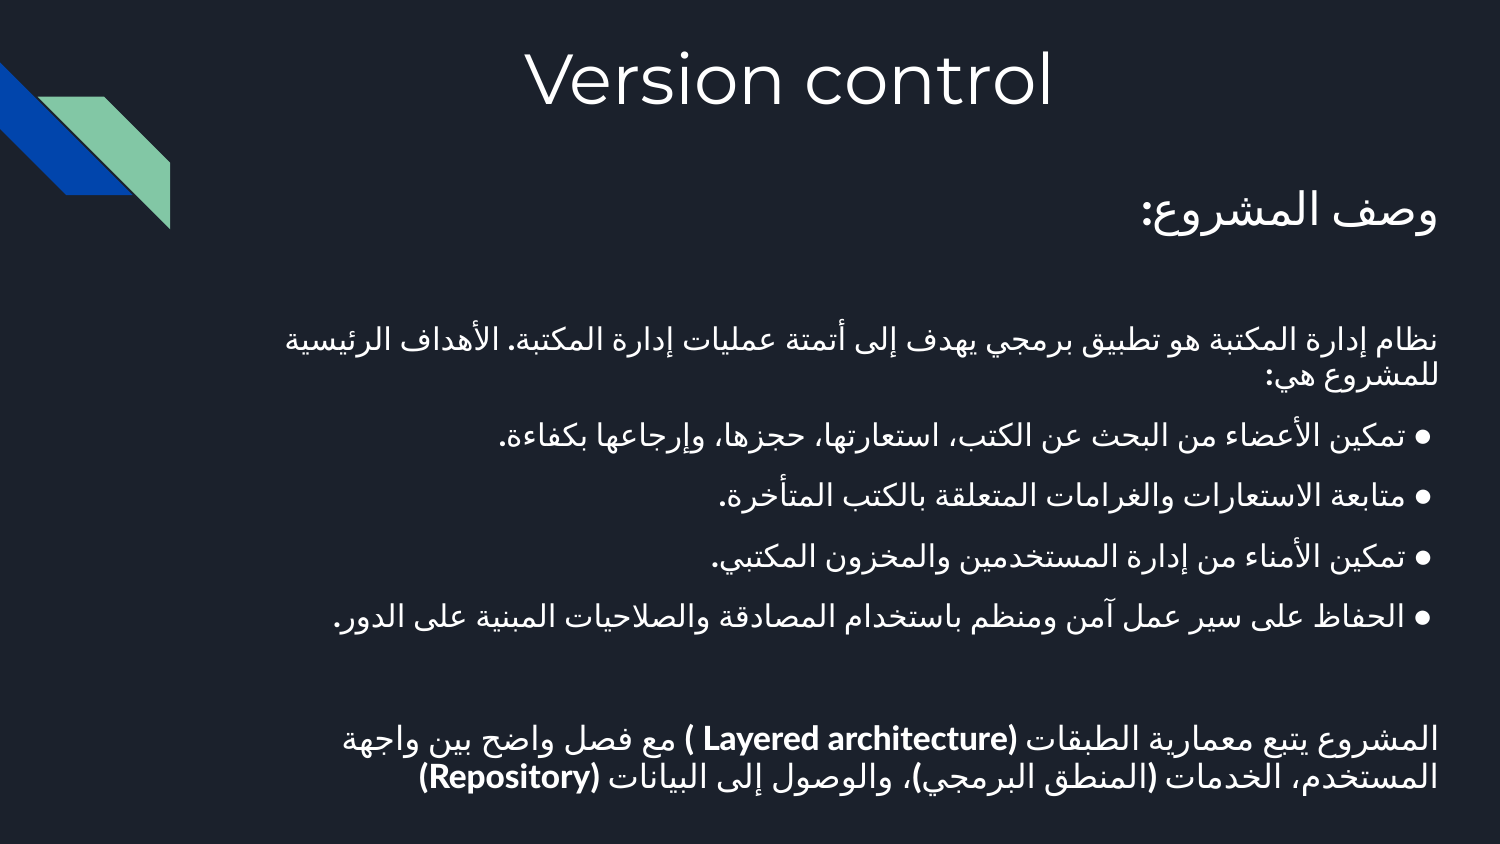

# Version control
وصف المشروع:

نظام إدارة المكتبة هو تطبيق برمجي يهدف إلى أتمتة عمليات إدارة المكتبة. الأهداف الرئيسية للمشروع هي:
 • تمكين الأعضاء من البحث عن الكتب، استعارتها، حجزها، وإرجاعها بكفاءة.
 • متابعة الاستعارات والغرامات المتعلقة بالكتب المتأخرة.
 • تمكين الأمناء من إدارة المستخدمين والمخزون المكتبي.
 • الحفاظ على سير عمل آمن ومنظم باستخدام المصادقة والصلاحيات المبنية على الدور.

المشروع يتبع معمارية الطبقات (Layered architecture ) مع فصل واضح بين واجهة المستخدم، الخدمات (المنطق البرمجي)، والوصول إلى البيانات (Repository)